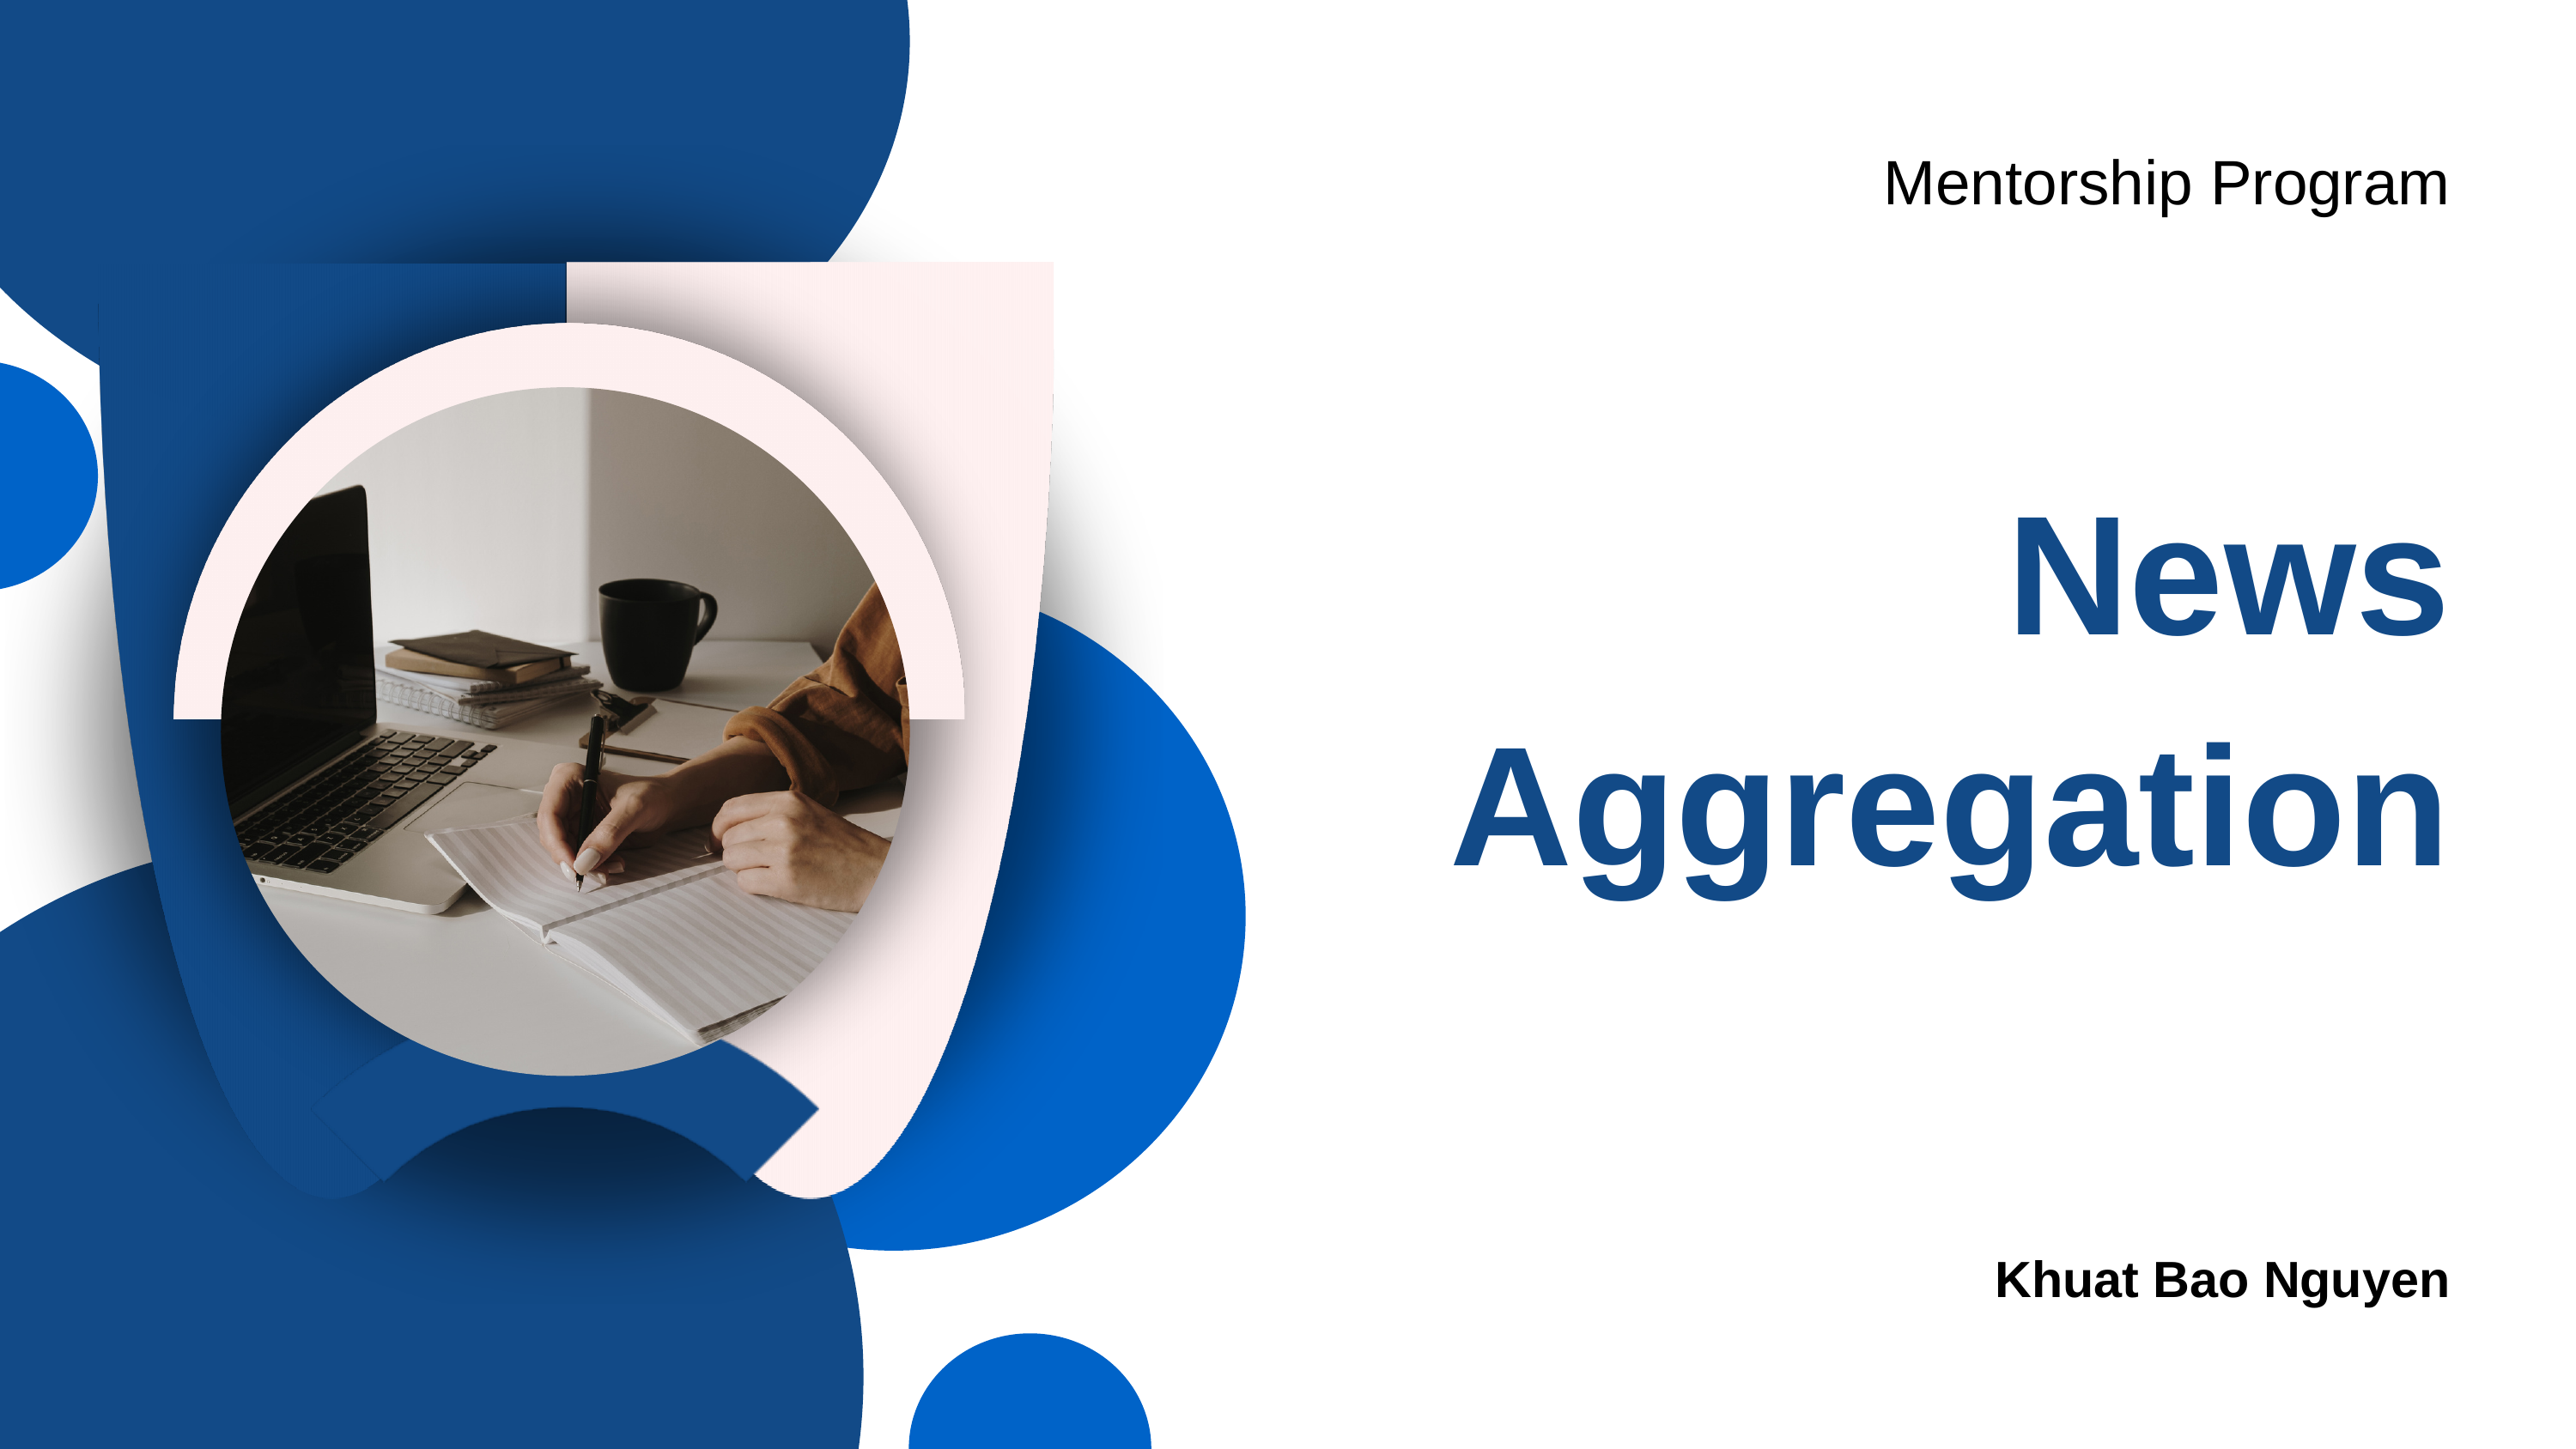

Mentorship Program

News
Aggregation

Khuat Bao Nguyen